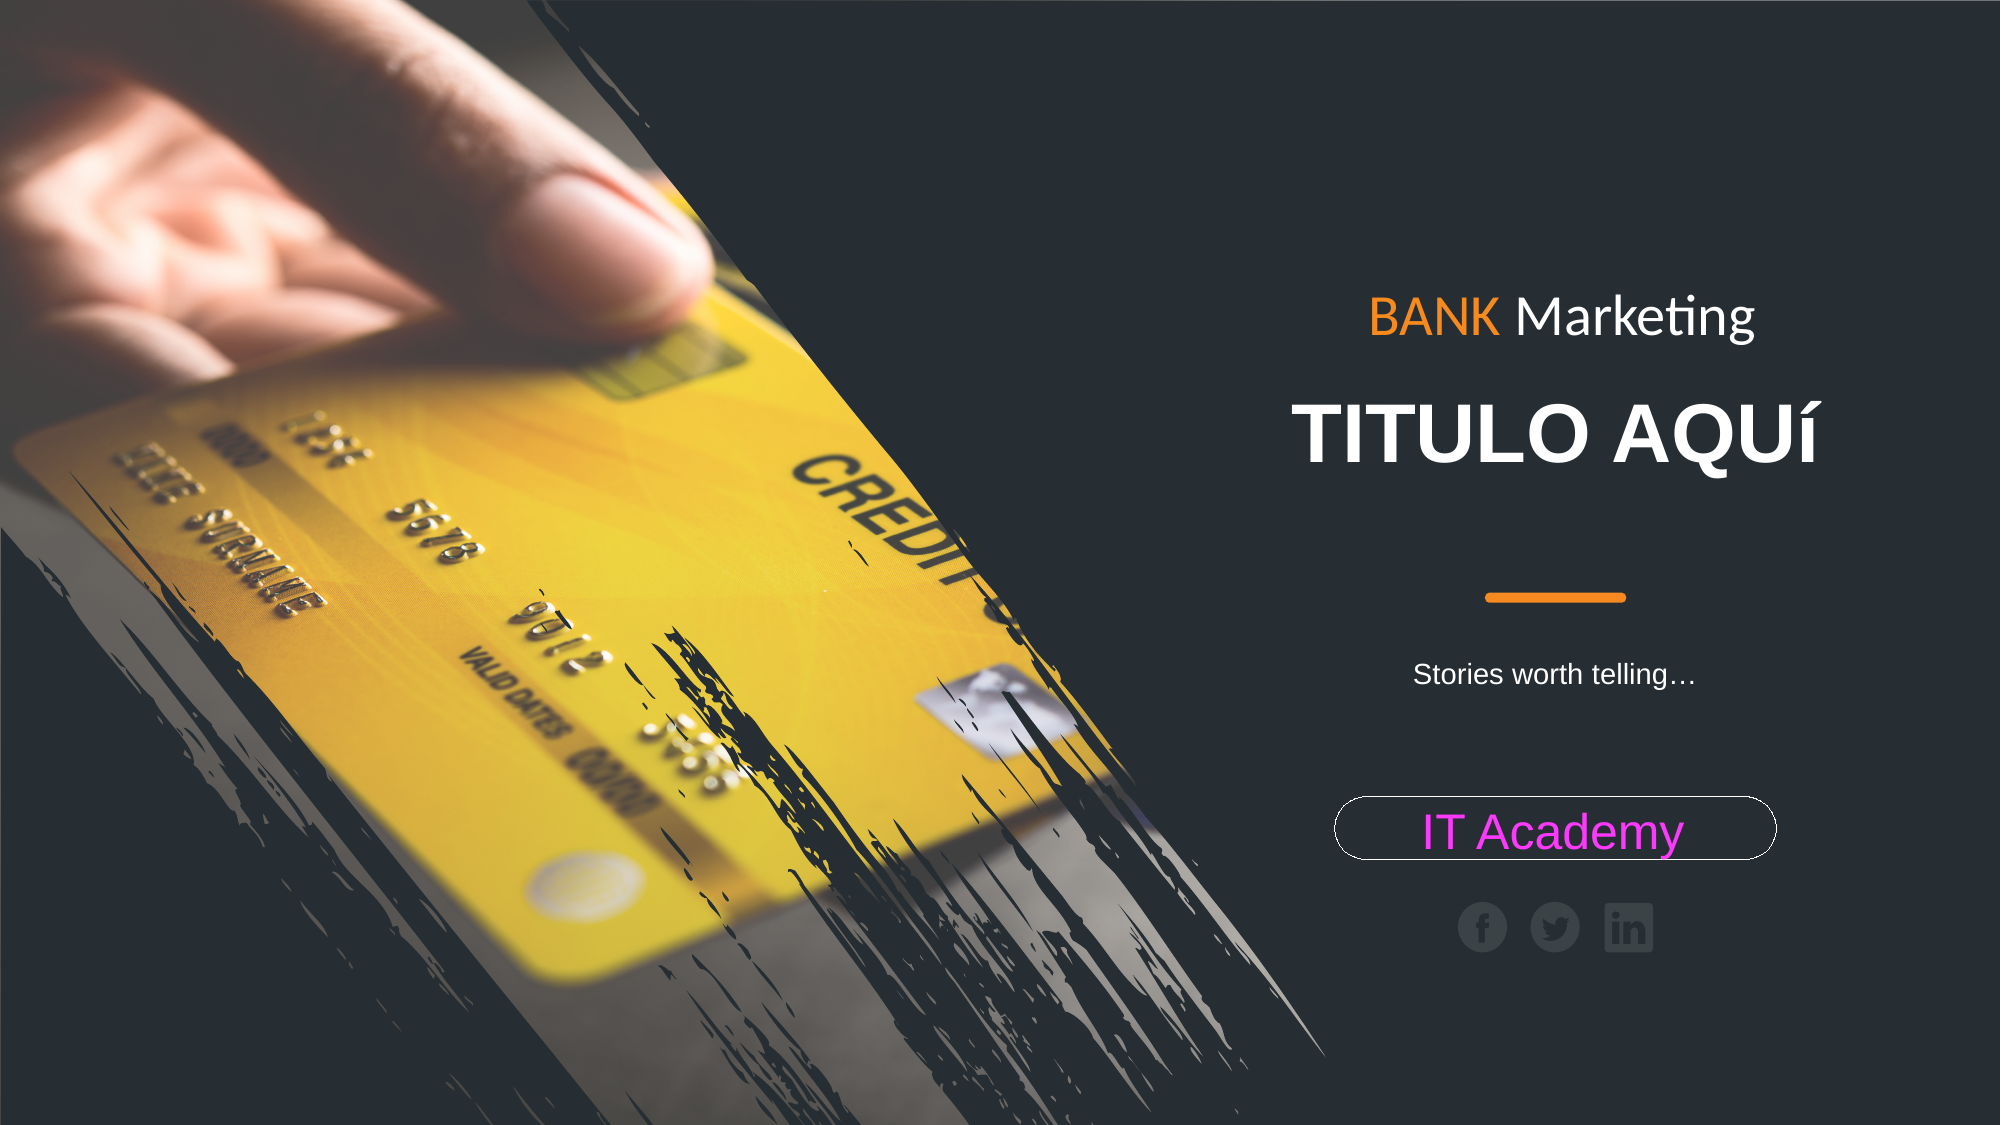

BANK Marketing
# TITULO AQUí
Stories worth telling…
IT Academy